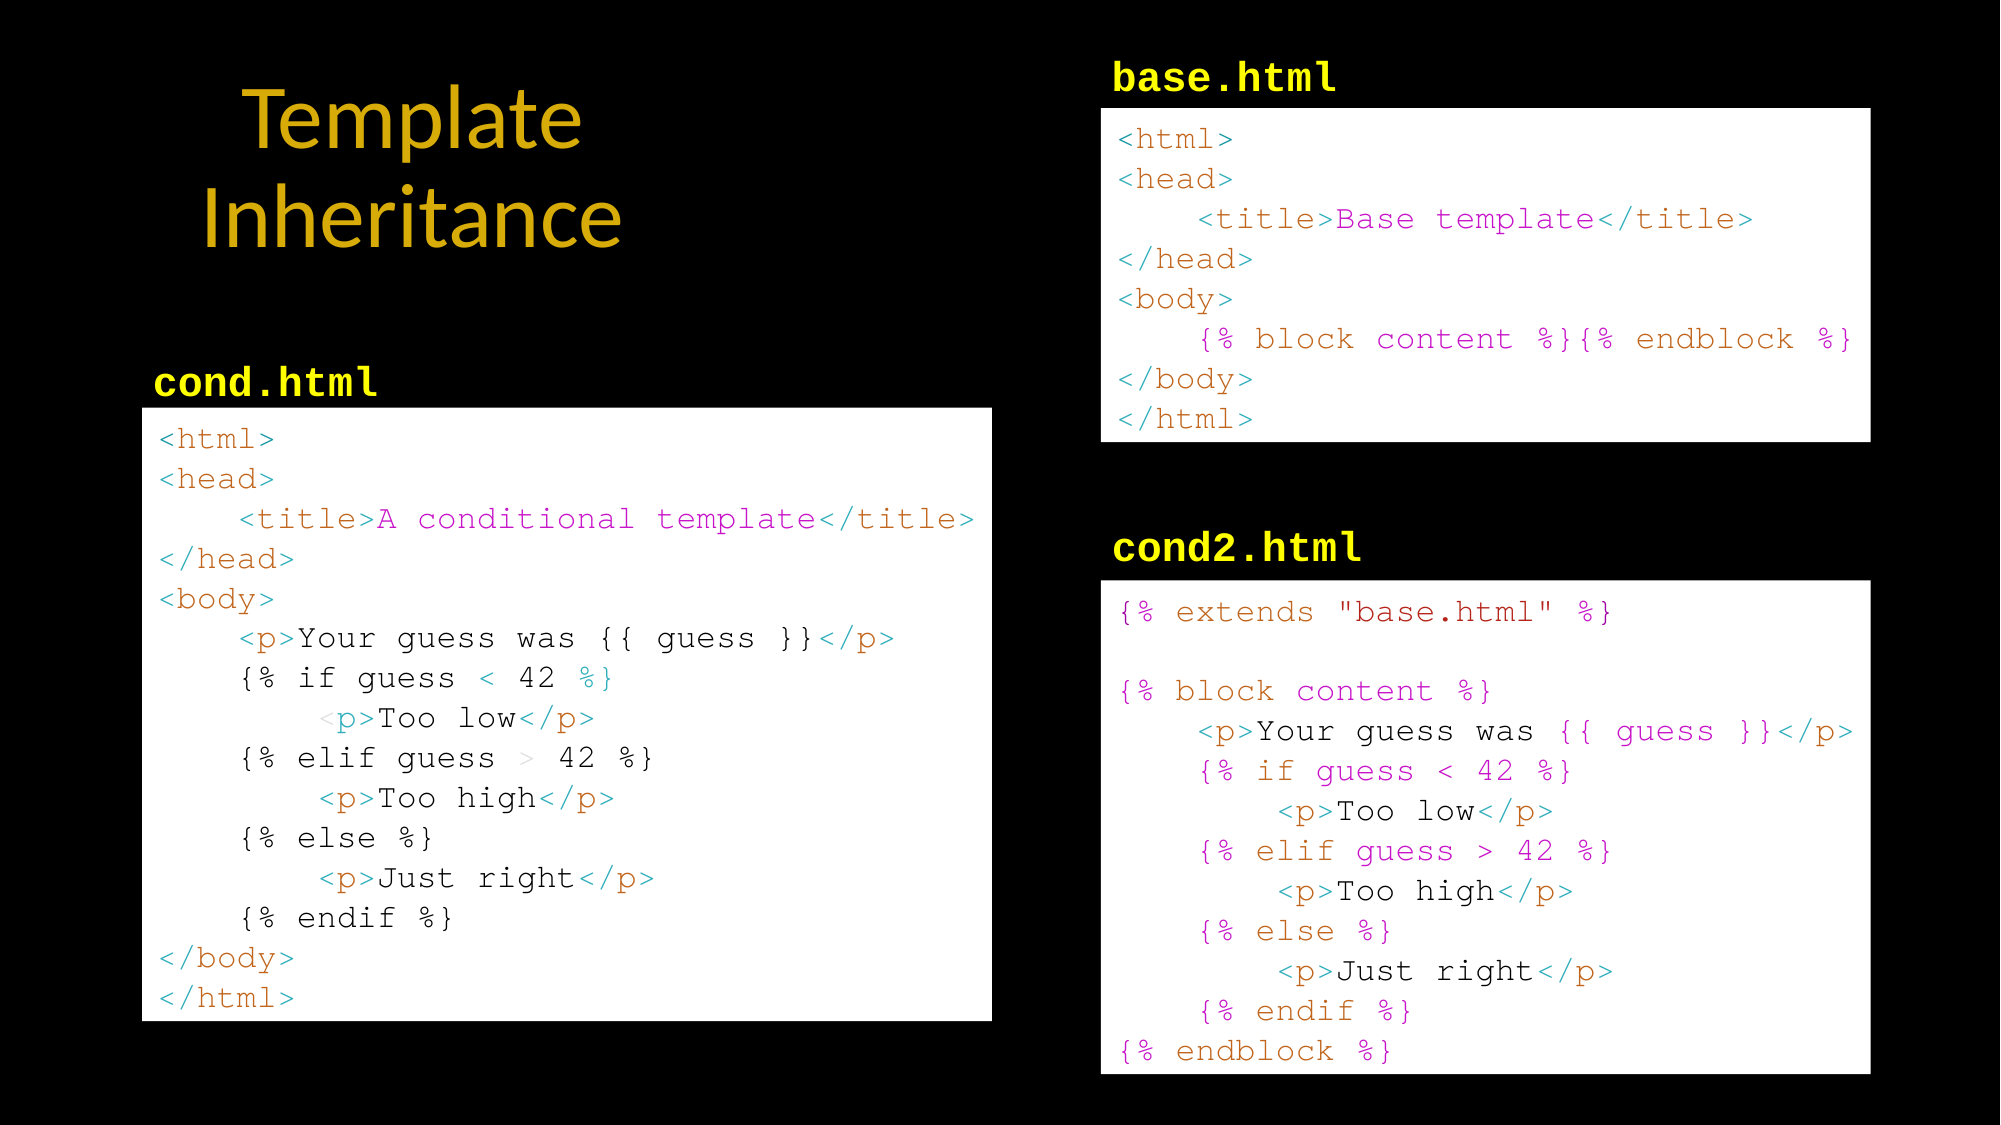

base.html
# Template Inheritance
<html>
<head>
    <title>Base template</title>
</head>
<body>
    {% block content %}{% endblock %}
</body>
</html>
cond.html
<html>
<head>
    <title>A conditional template</title>
</head>
<body>
    <p>Your guess was {{ guess }}</p>
    {% if guess < 42 %}
        <p>Too low</p>
    {% elif guess > 42 %}
        <p>Too high</p>
    {% else %}
        <p>Just right</p>
    {% endif %}
</body>
</html>
cond2.html
{% extends "base.html" %}

{% block content %}
    <p>Your guess was {{ guess }}</p>
    {% if guess < 42 %}
        <p>Too low</p>
    {% elif guess > 42 %}
        <p>Too high</p>
    {% else %}
        <p>Just right</p>
    {% endif %}
{% endblock %}